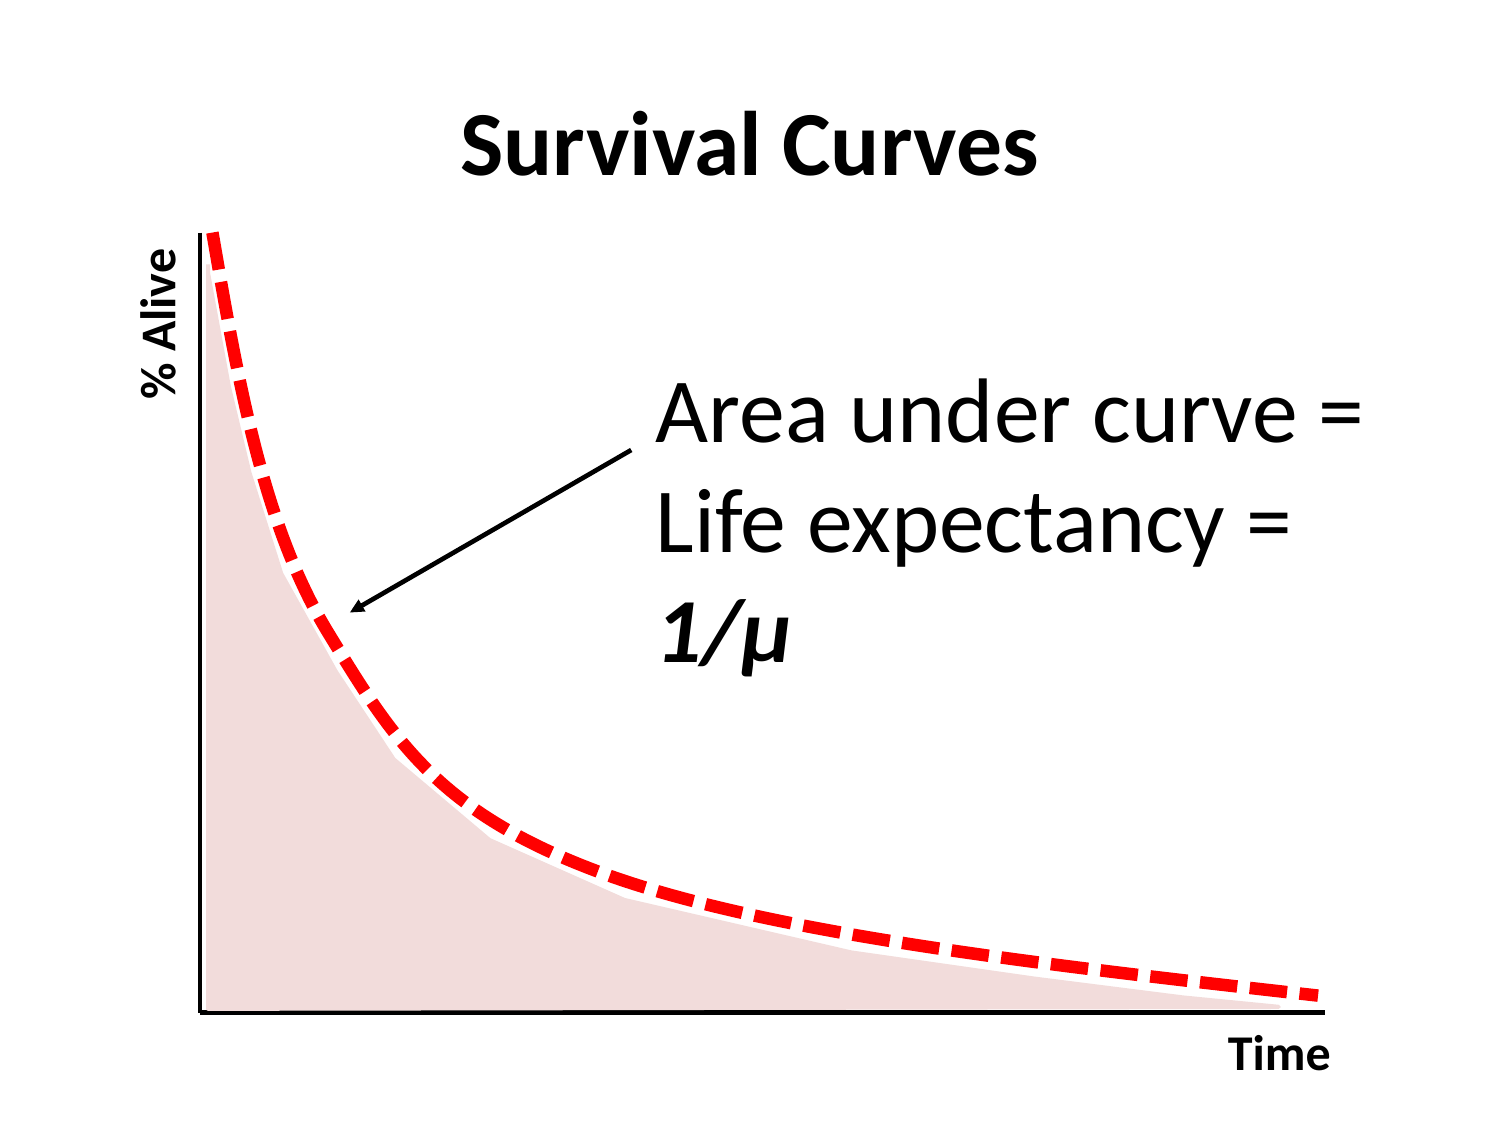

# Survival Curves

% Alive
Area under curve =
Life expectancy =
1/µ
Time